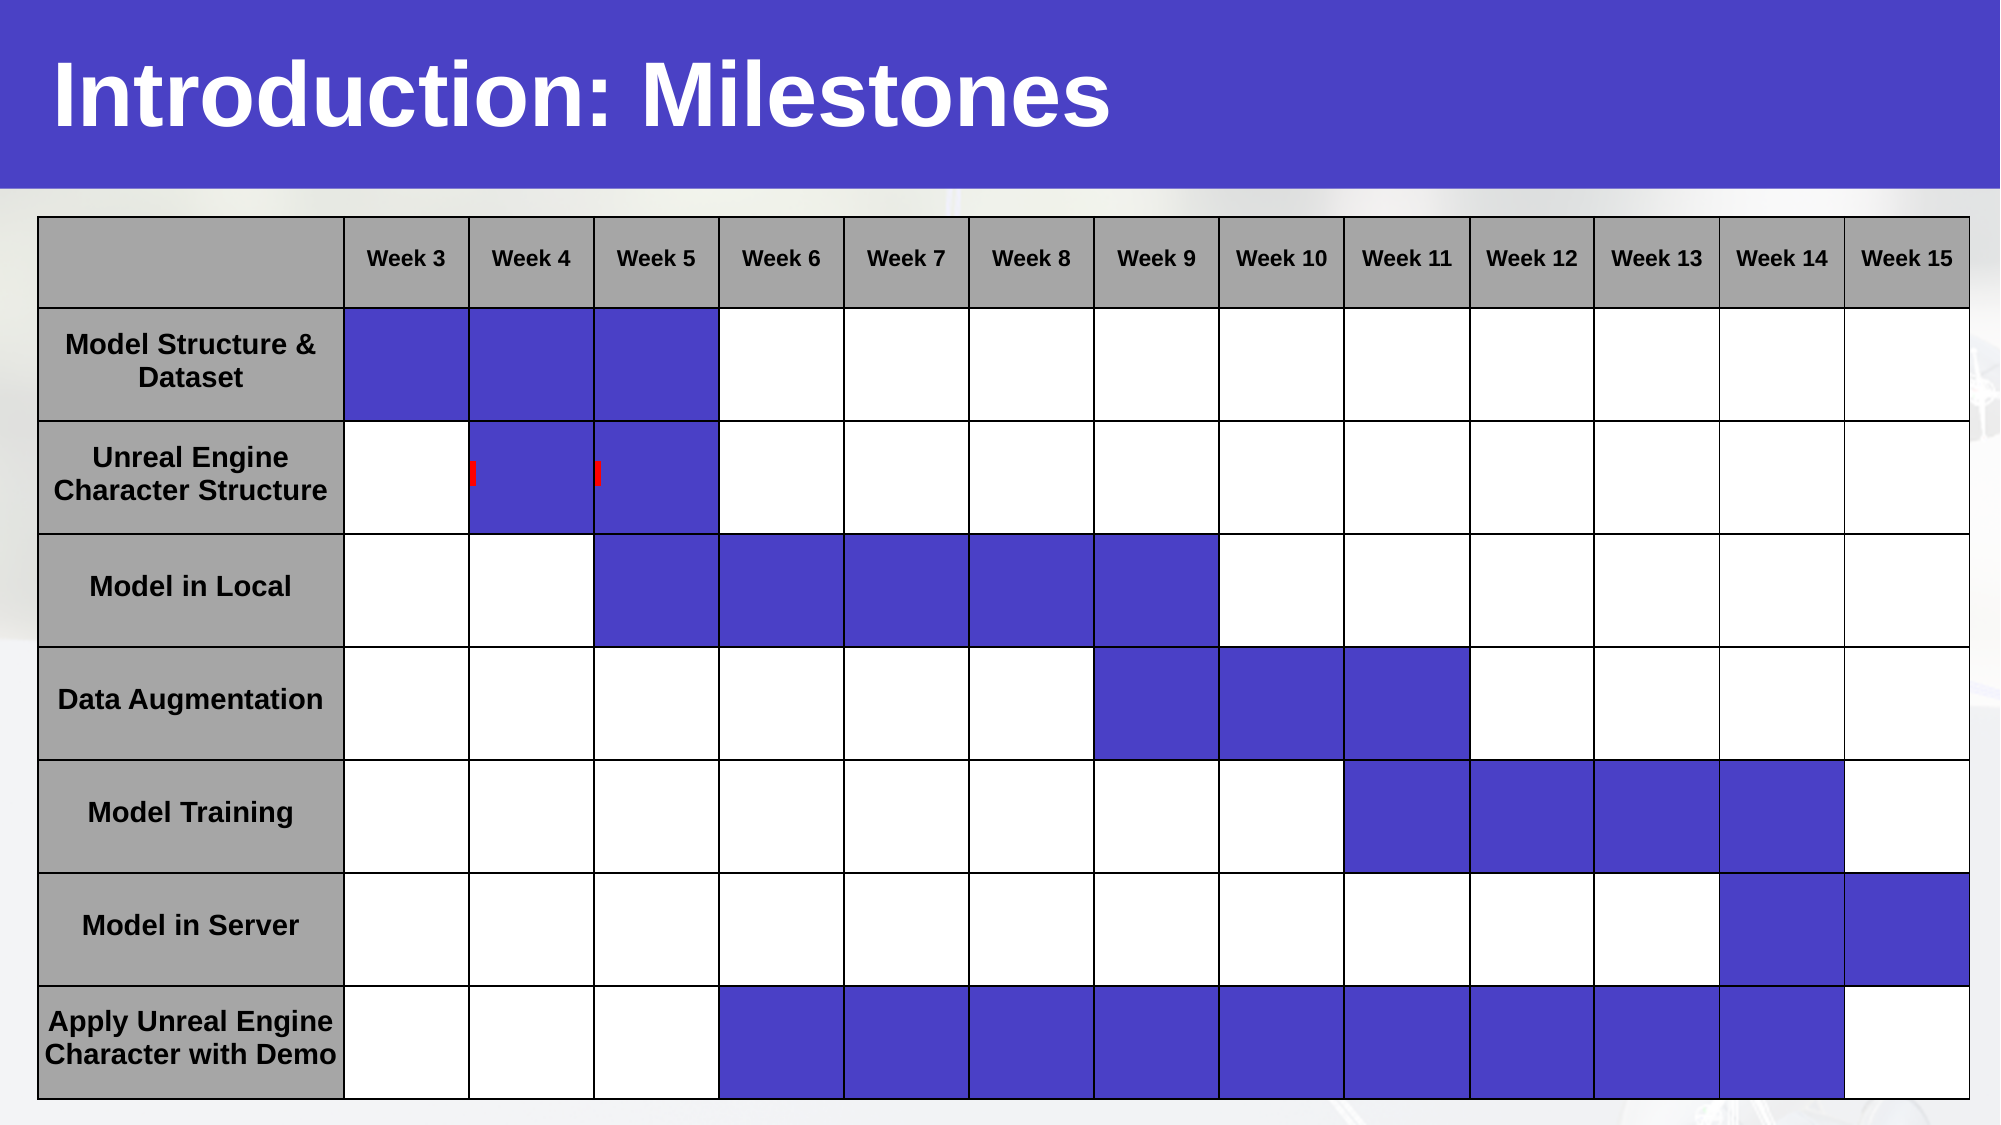

# Introduction: Milestones
|  | Week 3 | Week 4 | Week 5 | Week 6 | Week 7 | Week 8 | Week 9 | Week 10 | Week 11 | Week 12 | Week 13 | Week 14 | Week 15 |
| --- | --- | --- | --- | --- | --- | --- | --- | --- | --- | --- | --- | --- | --- |
| Model Structure & Dataset |  |  |  |  |  |  |  |  |  |  |  |  |  |
| Unreal Engine Character Structure |  |  |  |  |  |  |  |  |  |  |  |  |  |
| Model in Local |  |  |  |  |  |  |  |  |  |  |  |  |  |
| Data Augmentation |  |  |  |  |  |  |  |  |  |  |  |  |  |
| Model Training |  |  |  |  |  |  |  |  |  |  |  |  |  |
| Model in Server |  |  |  |  |  |  |  |  |  |  |  |  |  |
| Apply Unreal Engine Character with Demo |  |  |  |  |  |  |  |  |  |  |  |  |  |